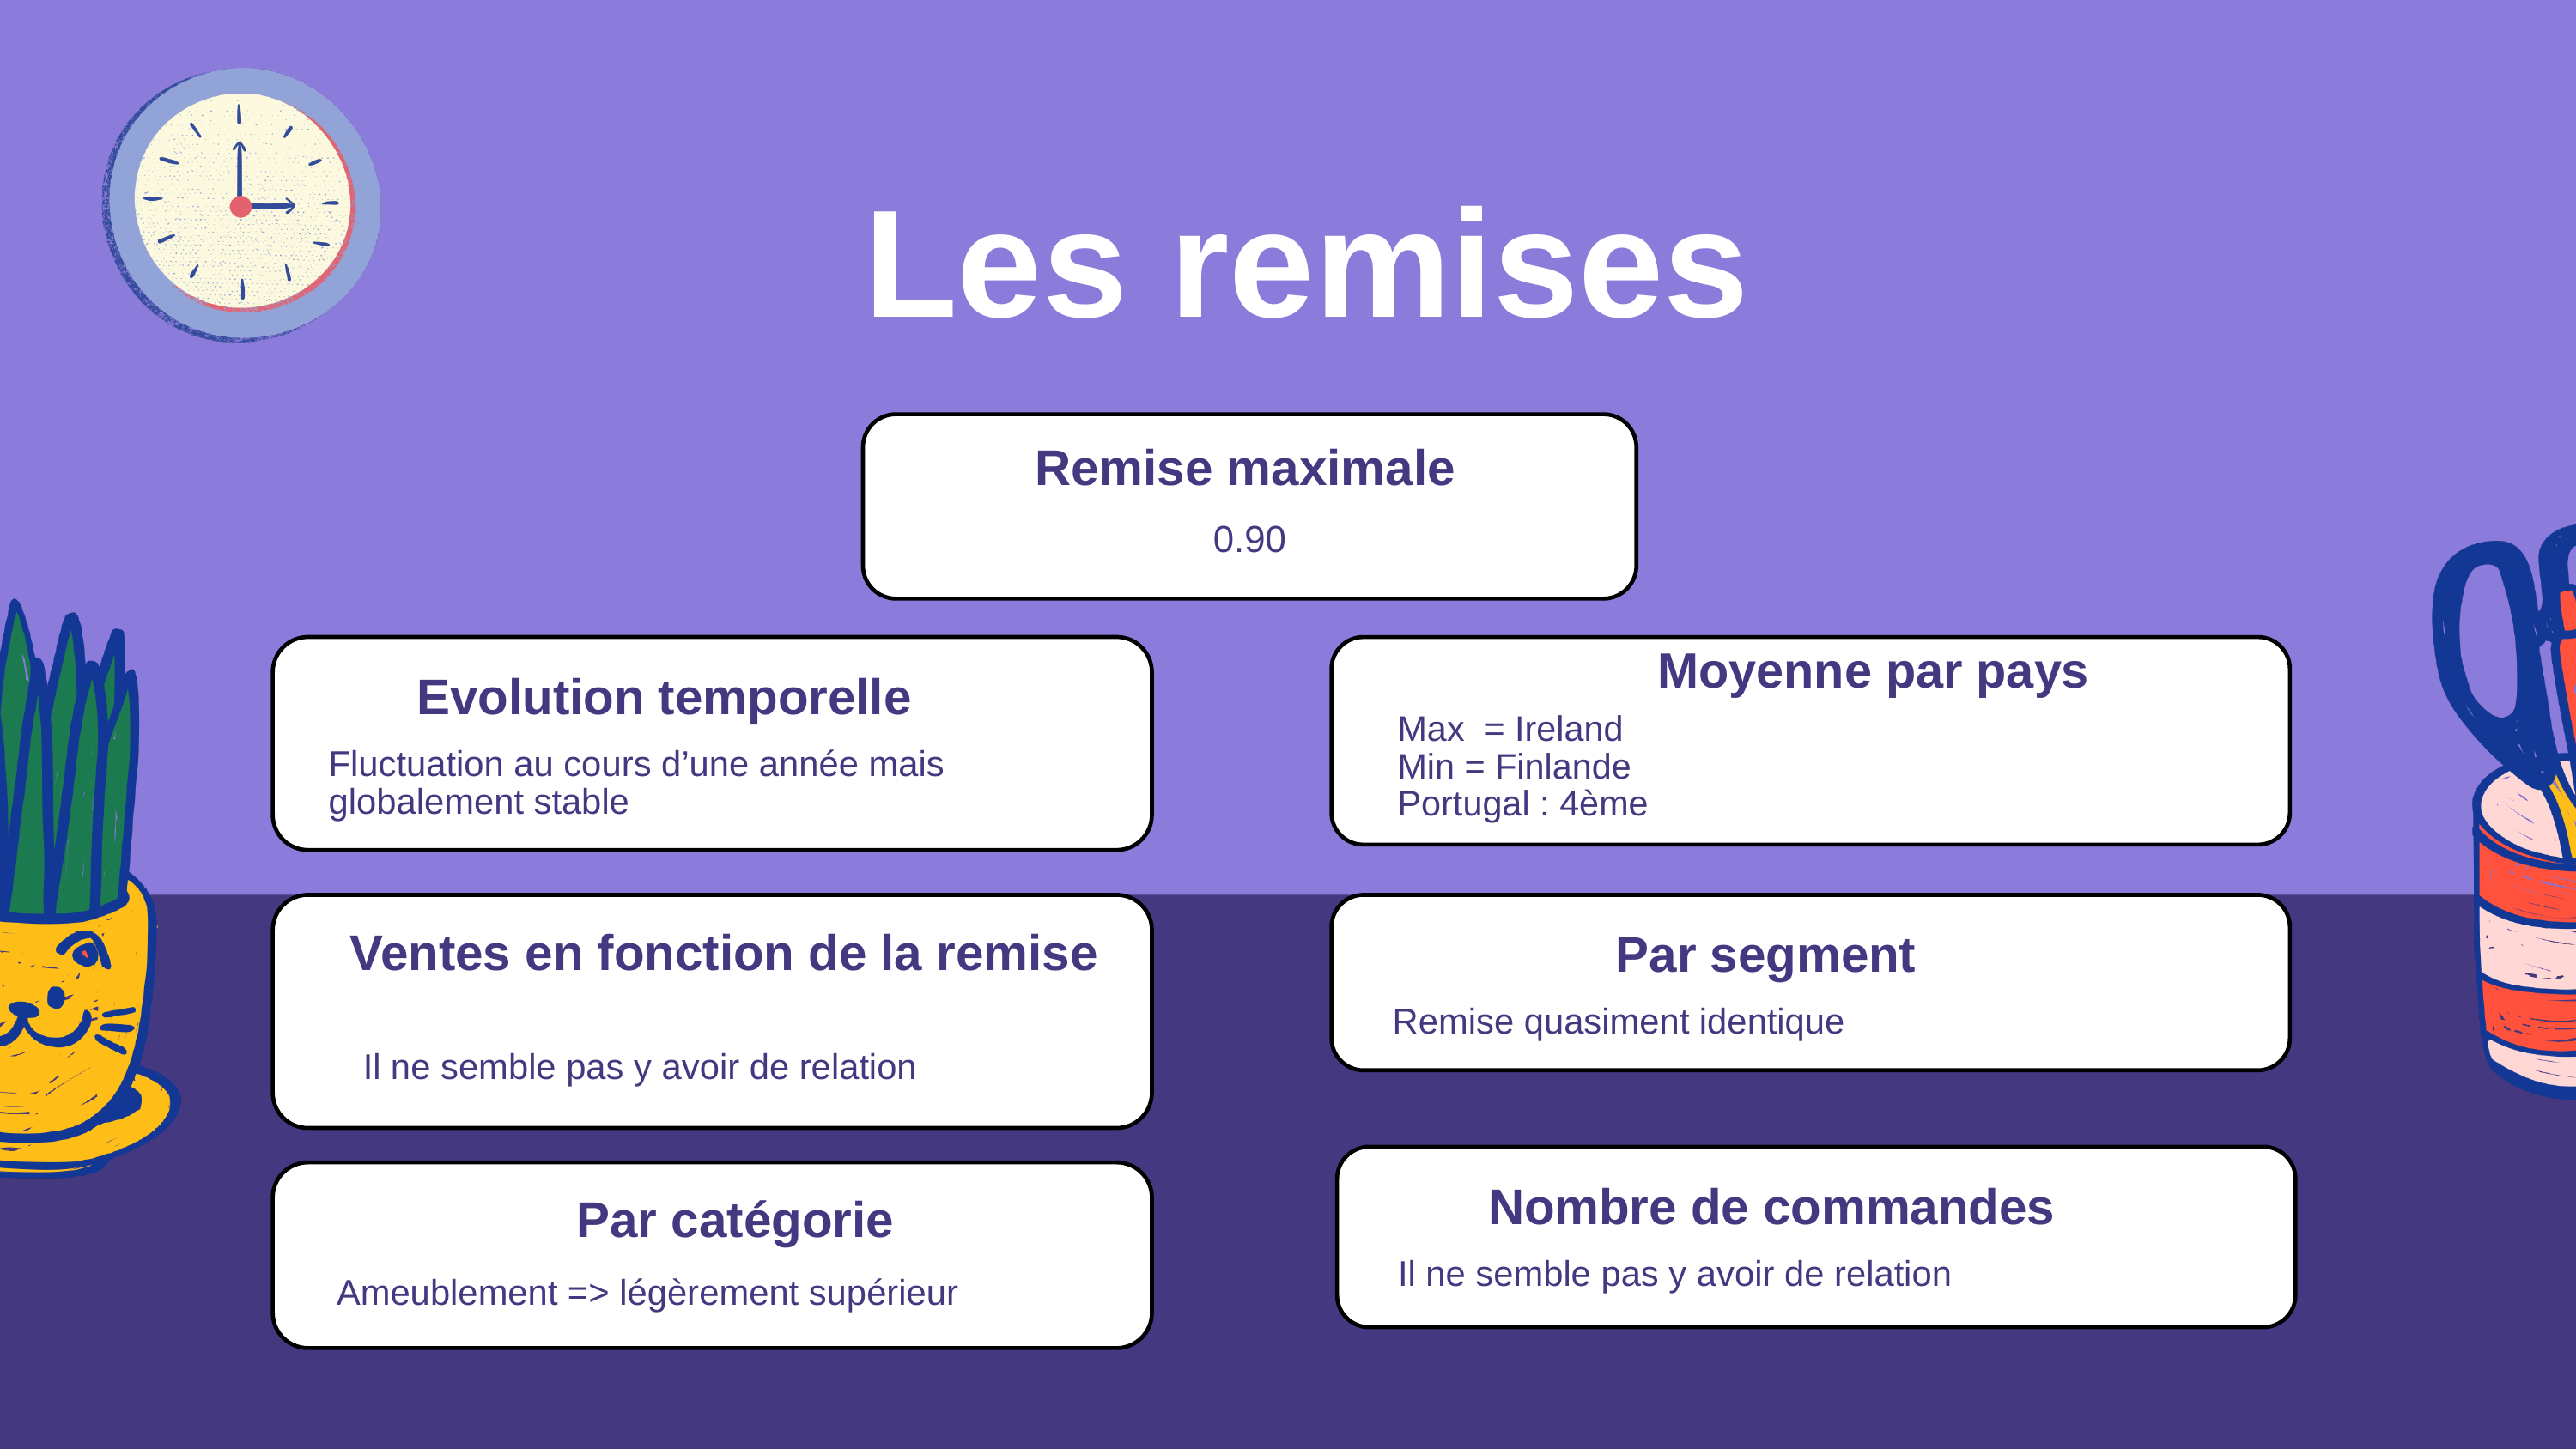

Les remises

Remise maximale

0.90

Evolution temporelle
Fluctuation au cours d’une année mais globalement stable

Moyenne par pays
Max  = Ireland
Min = Finlande
Portugal : 4ème

Par segment
Remise quasiment identique
Ventes en fonction de la remise
Il ne semble pas y avoir de relation

Par catégorie
Ameublement => légèrement supérieur
Nombre de commandes
Par catégorie
Il ne semble pas y avoir de relation

Fournitures de bureau légèrement plus élevée